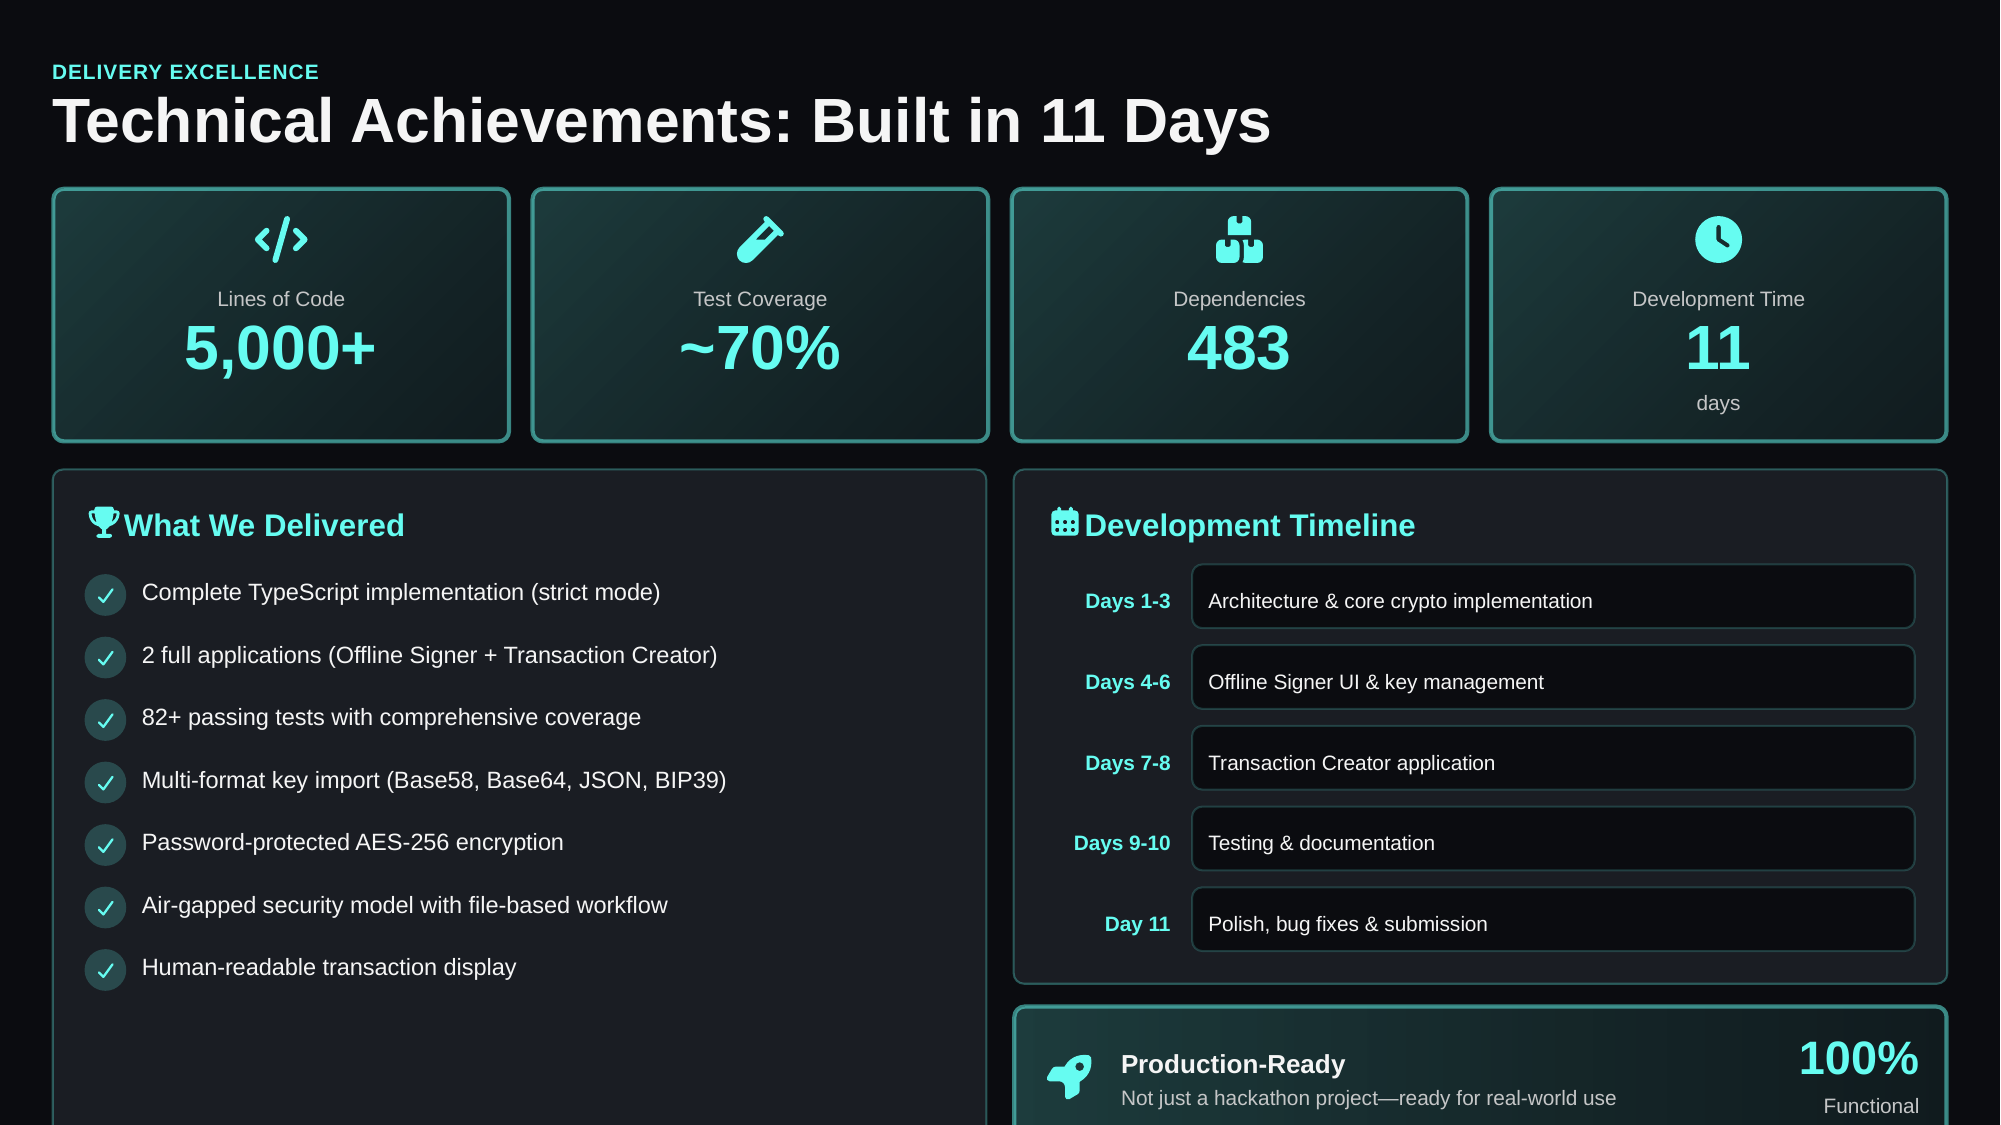

DELIVERY EXCELLENCE
Technical Achievements: Built in 11 Days

Lines of Code
Test Coverage
Dependencies
Development Time
5,000+
~70%
483
11
days

What We Delivered
Development Timeline

Complete TypeScript implementation (strict mode)

Days 1-3
Architecture & core crypto implementation

2 full applications (Offline Signer + Transaction Creator)

Days 4-6
Offline Signer UI & key management
82+ passing tests with comprehensive coverage

Days 7-8
Transaction Creator application
Multi-format key import (Base58, Base64, JSON, BIP39)

Password-protected AES-256 encryption
Days 9-10
Testing & documentation

Air-gapped security model with file-based workflow

Day 11
Polish, bug fixes & submission
Human-readable transaction display

100%
Production-Ready

Not just a hackathon project—ready for real-world use
Functional